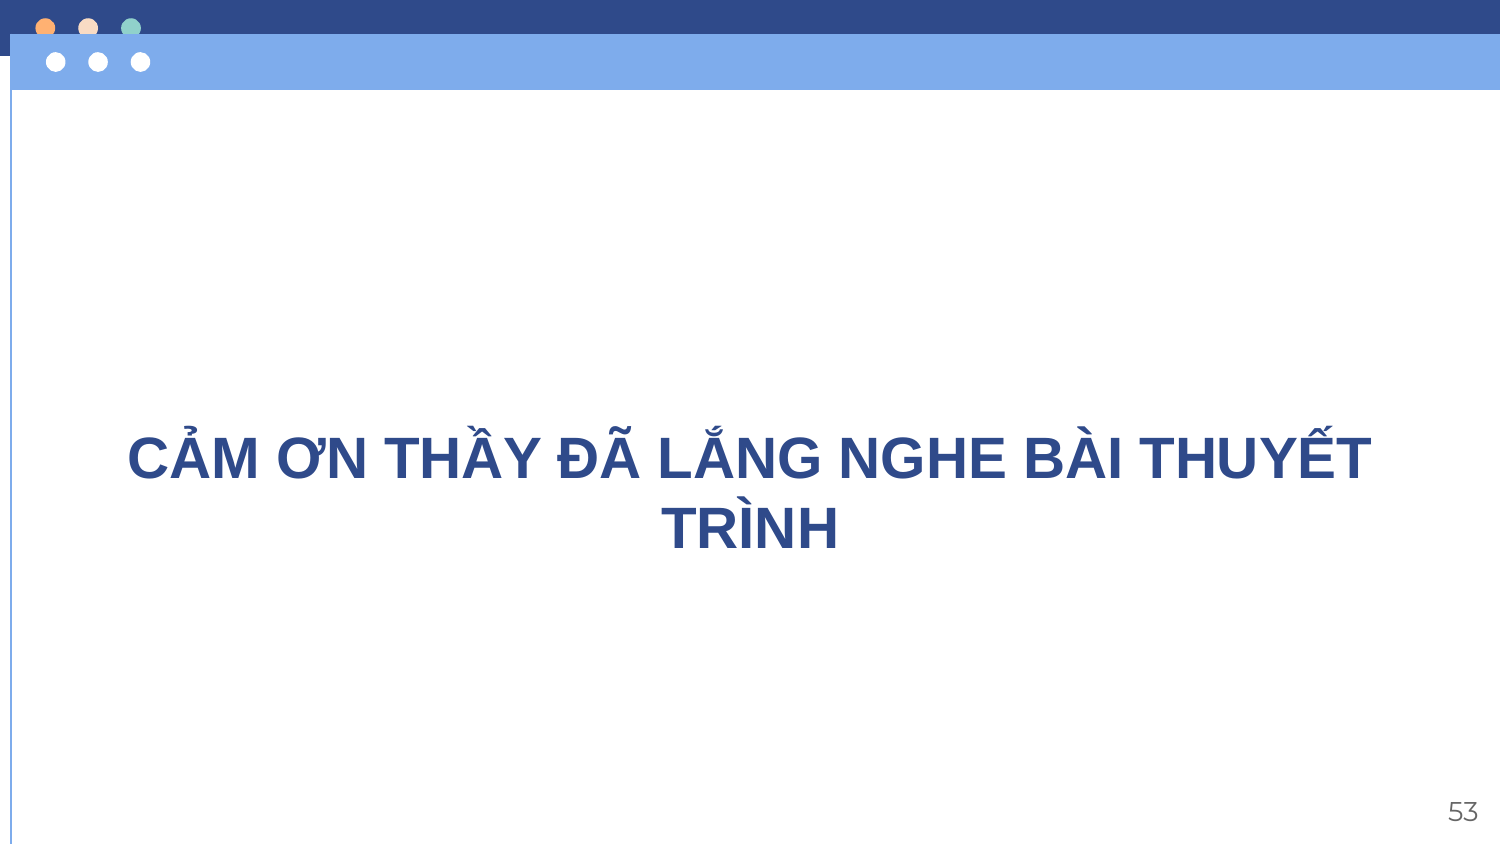

CẢM ƠN THẦY ĐÃ LẮNG NGHE BÀI THUYẾT TRÌNH
53